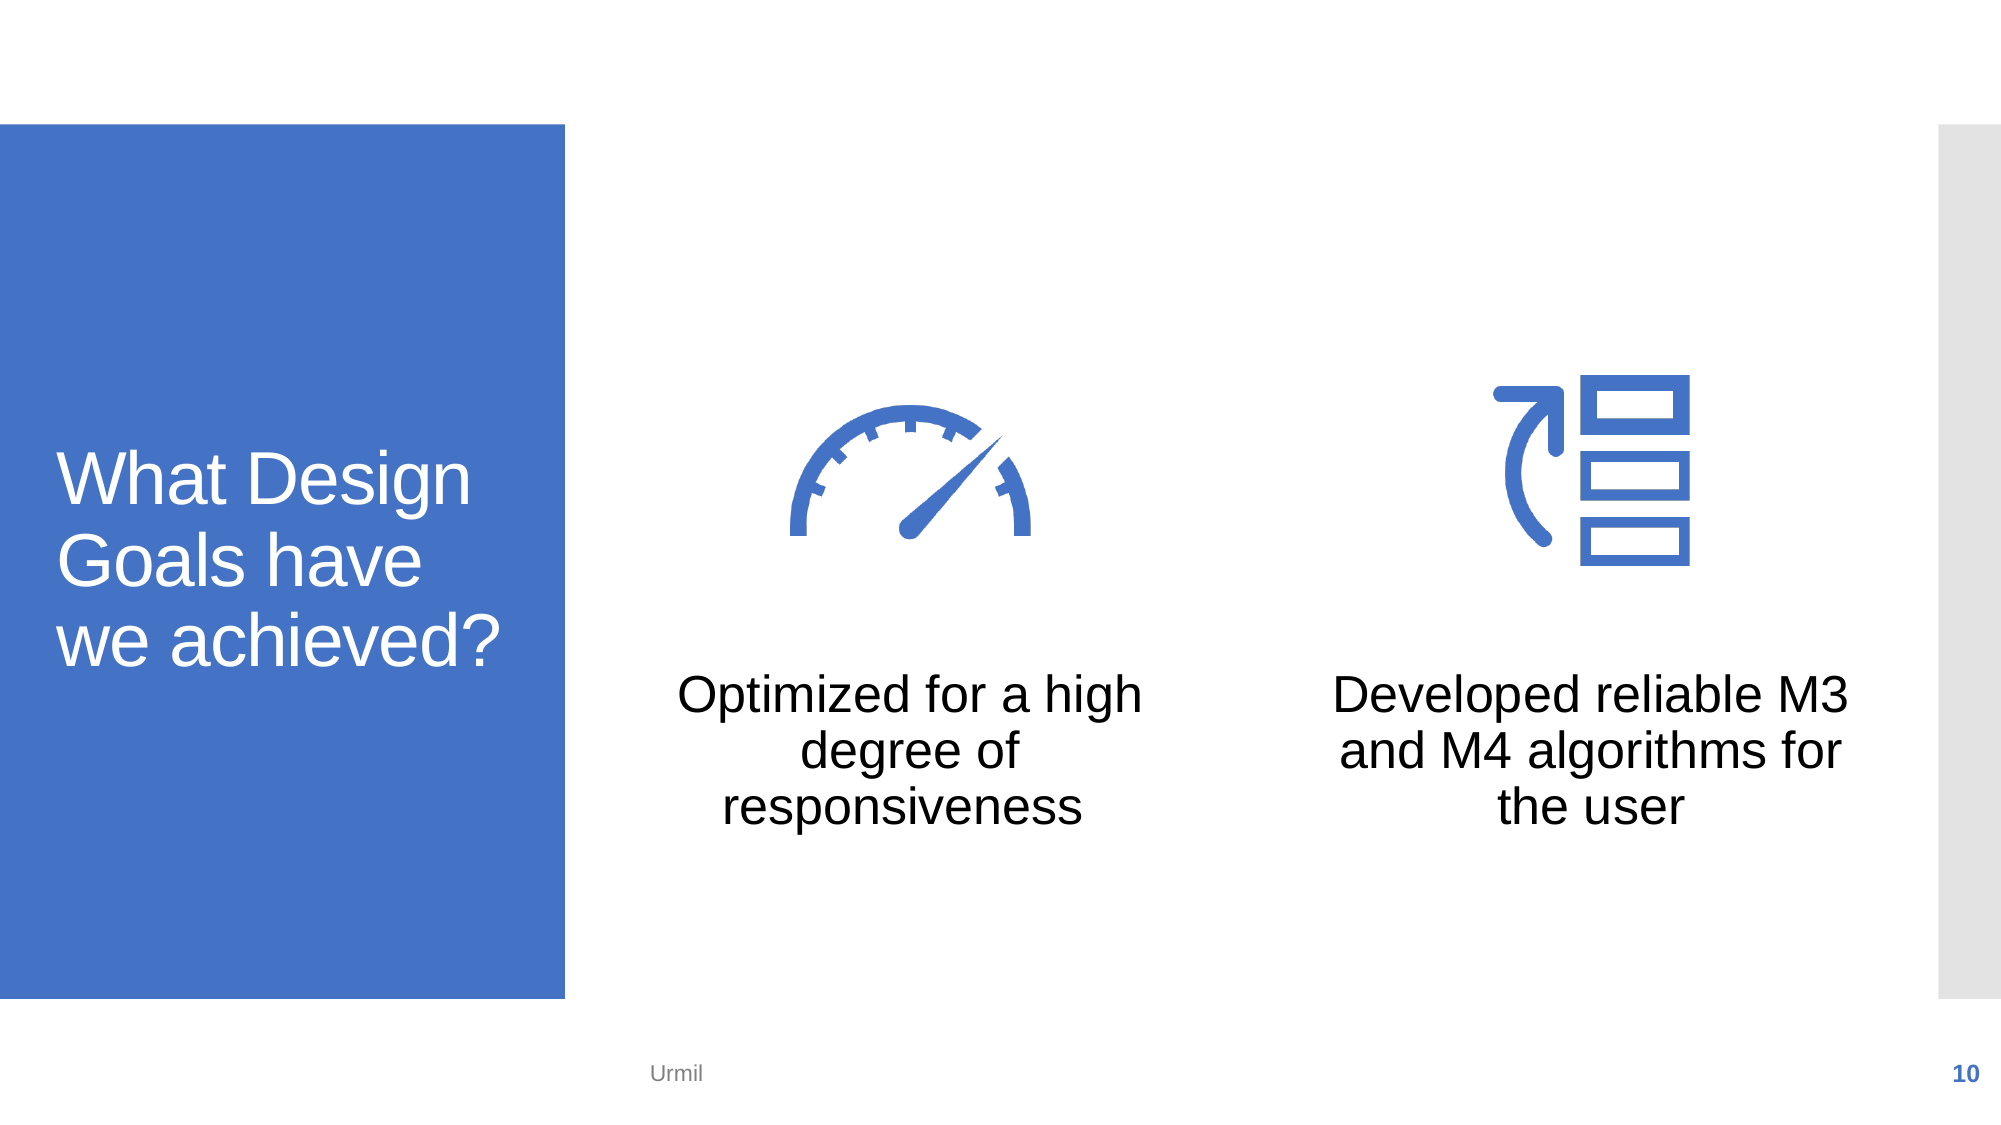

Optimized for a high degree of responsiveness
Developed reliable M3 and M4 algorithms for the user
# What Design Goals have we achieved?
Urmil
10